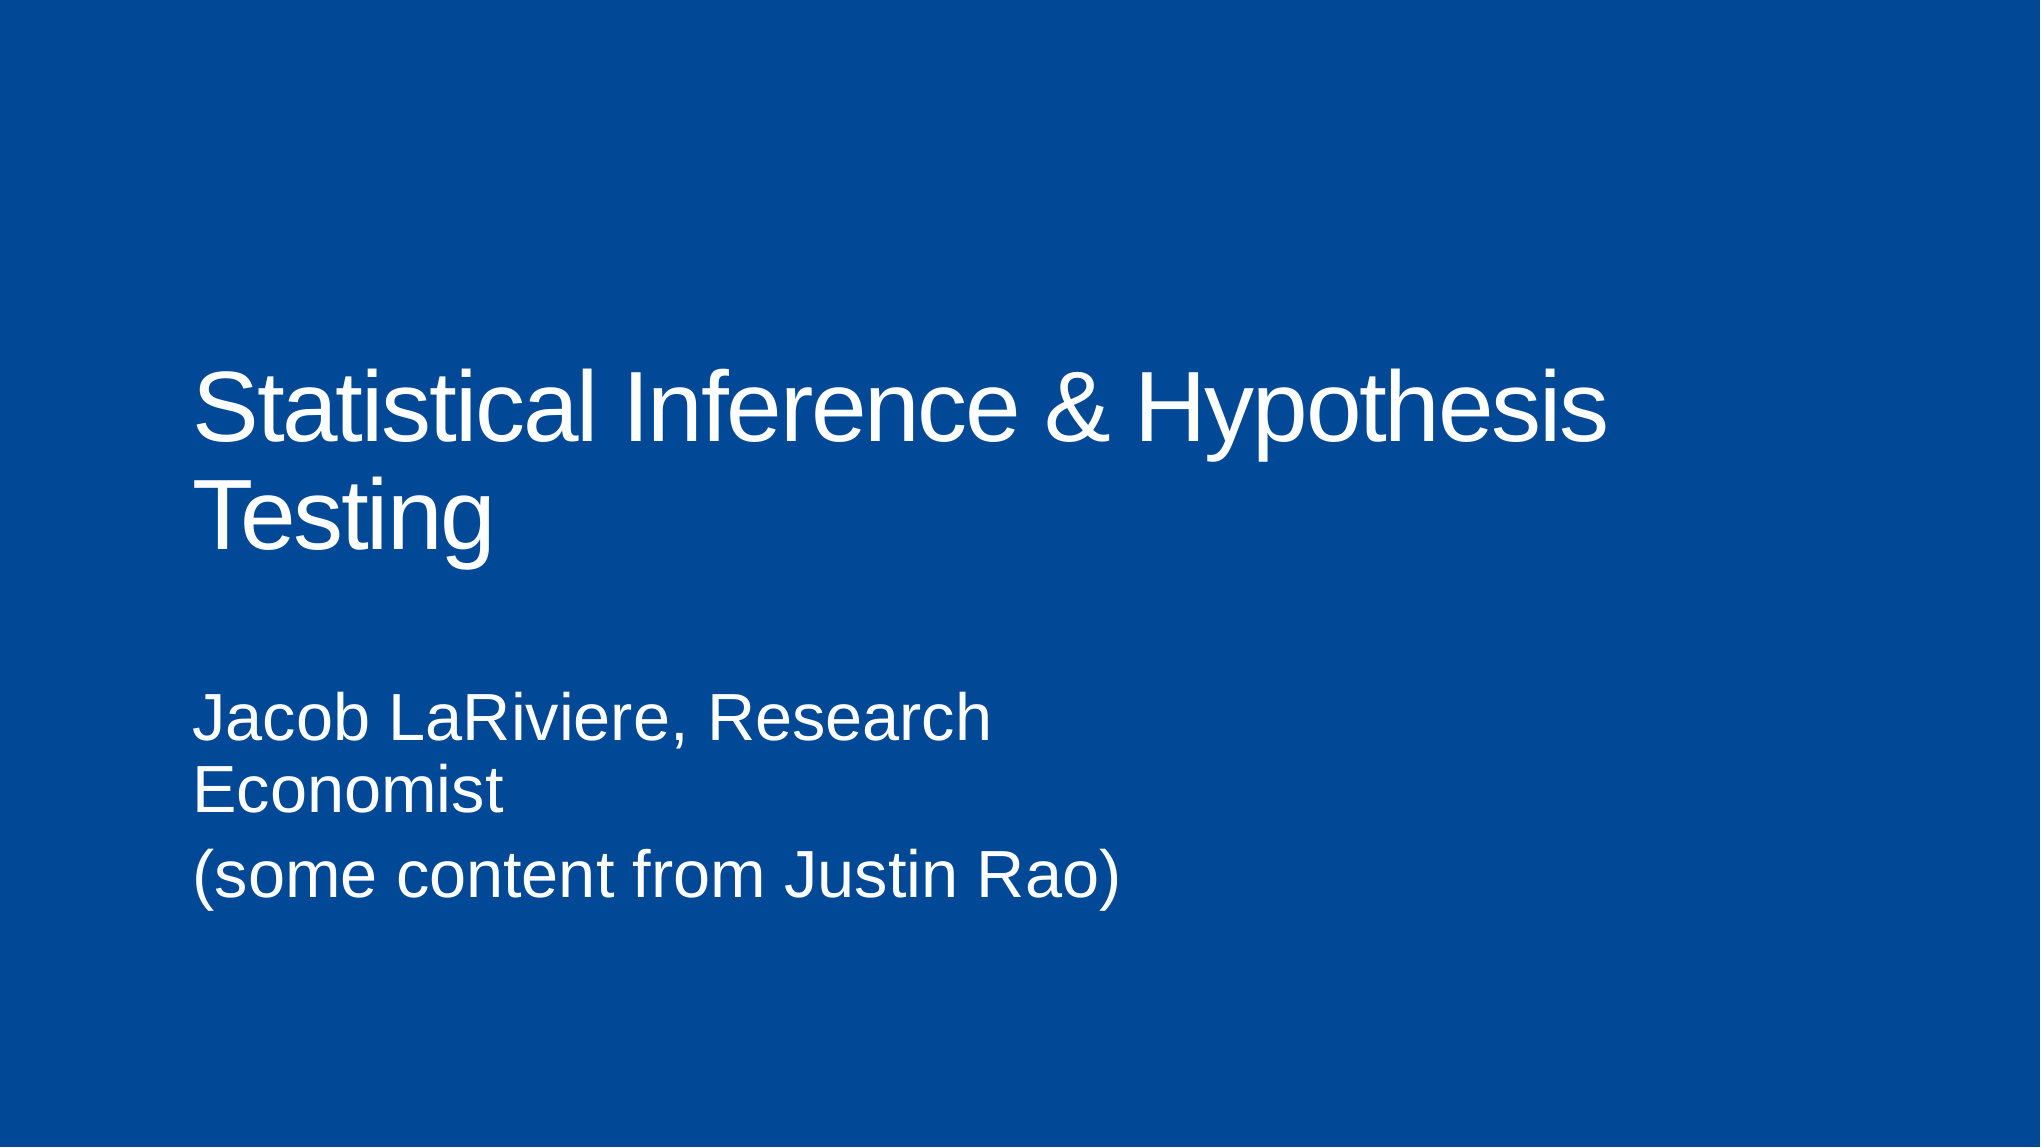

Statistical Inference & Hypothesis Testing
Jacob LaRiviere, Research Economist
(some content from Justin Rao)